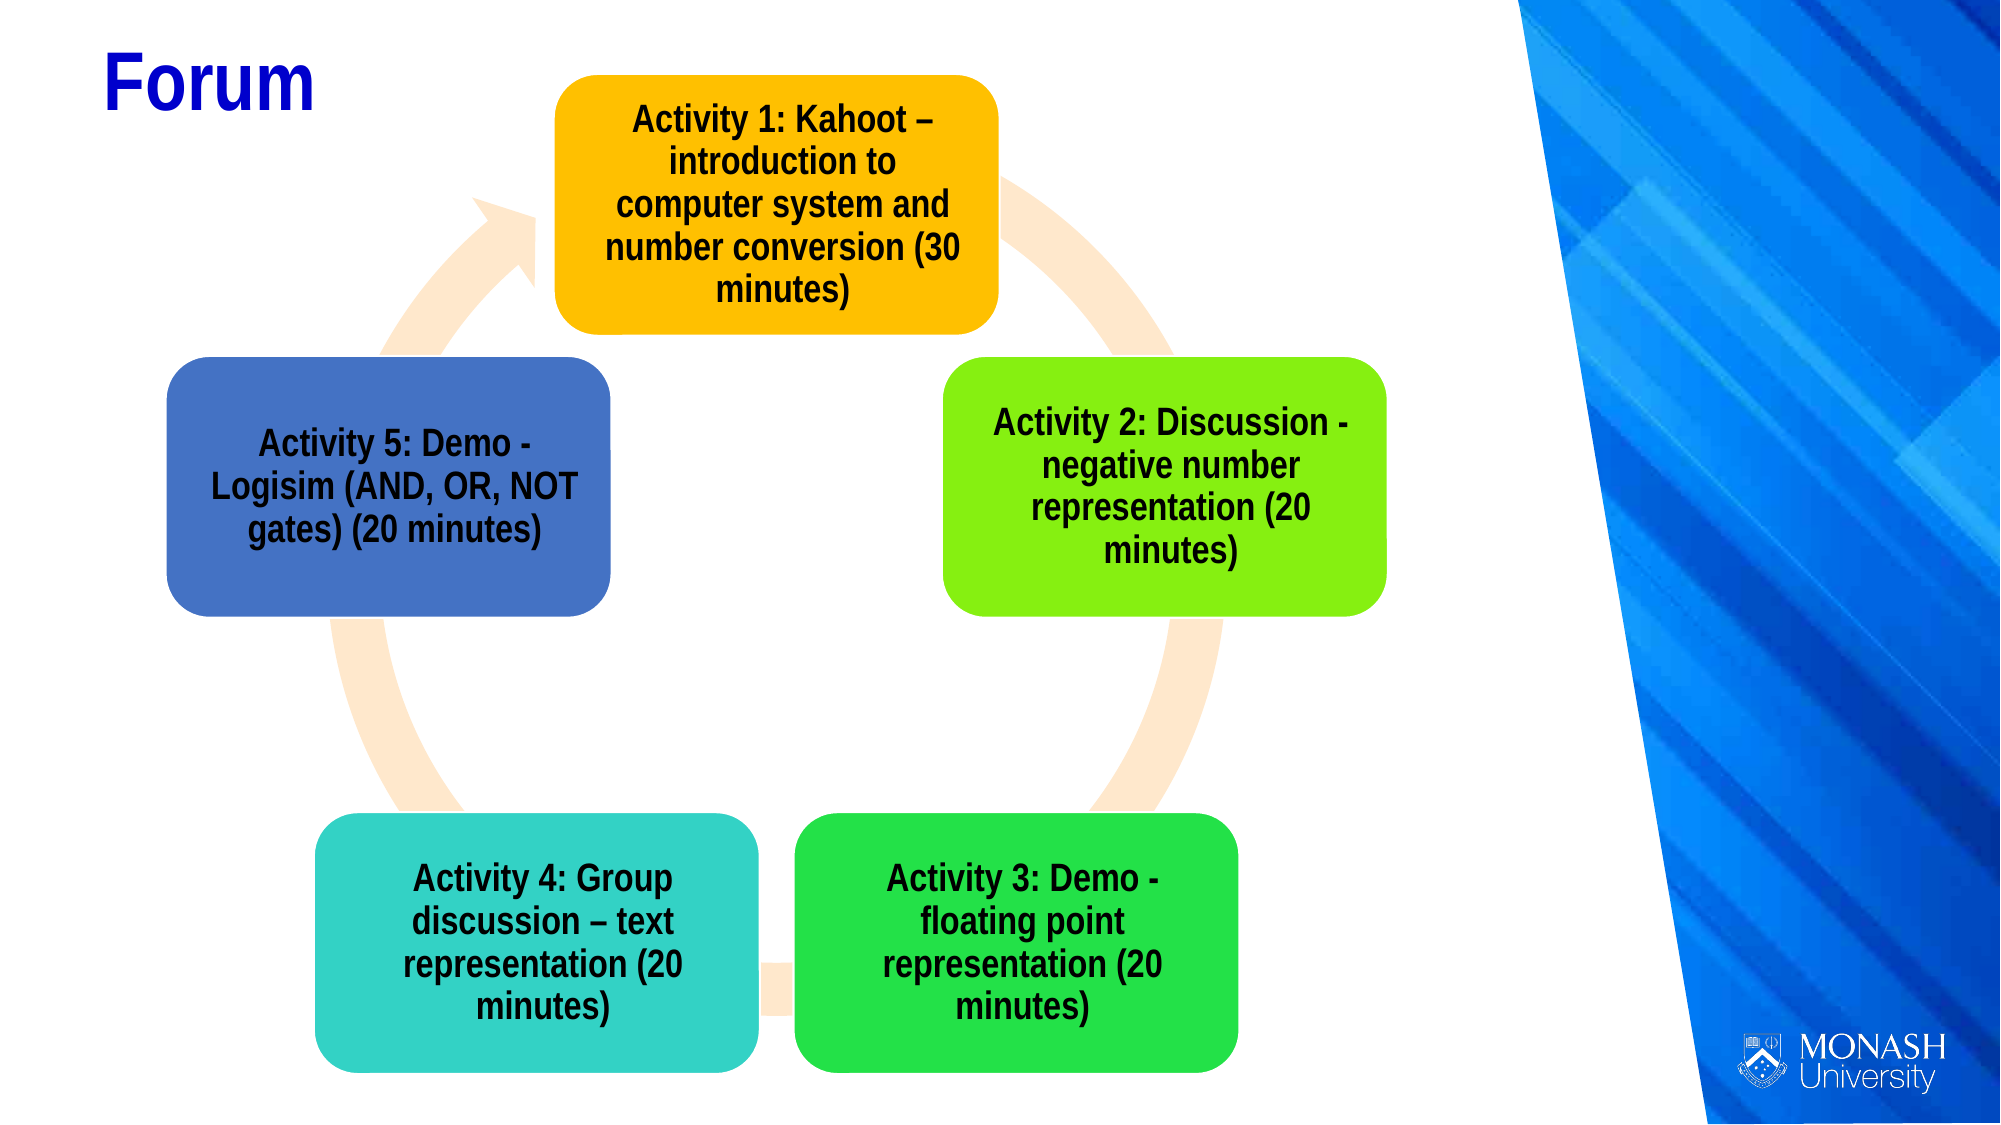

Forum
Activity 1: Kahoot – introduction to computer system and number conversion (30 minutes)
Activity 2: Discussion - negative number representation (20 minutes)
Activity 3: Demo - floating point representation (20 minutes)
Activity 4: Group discussion – text representation (20 minutes)
Activity 5: Demo - Logisim (AND, OR, NOT gates) (20 minutes)